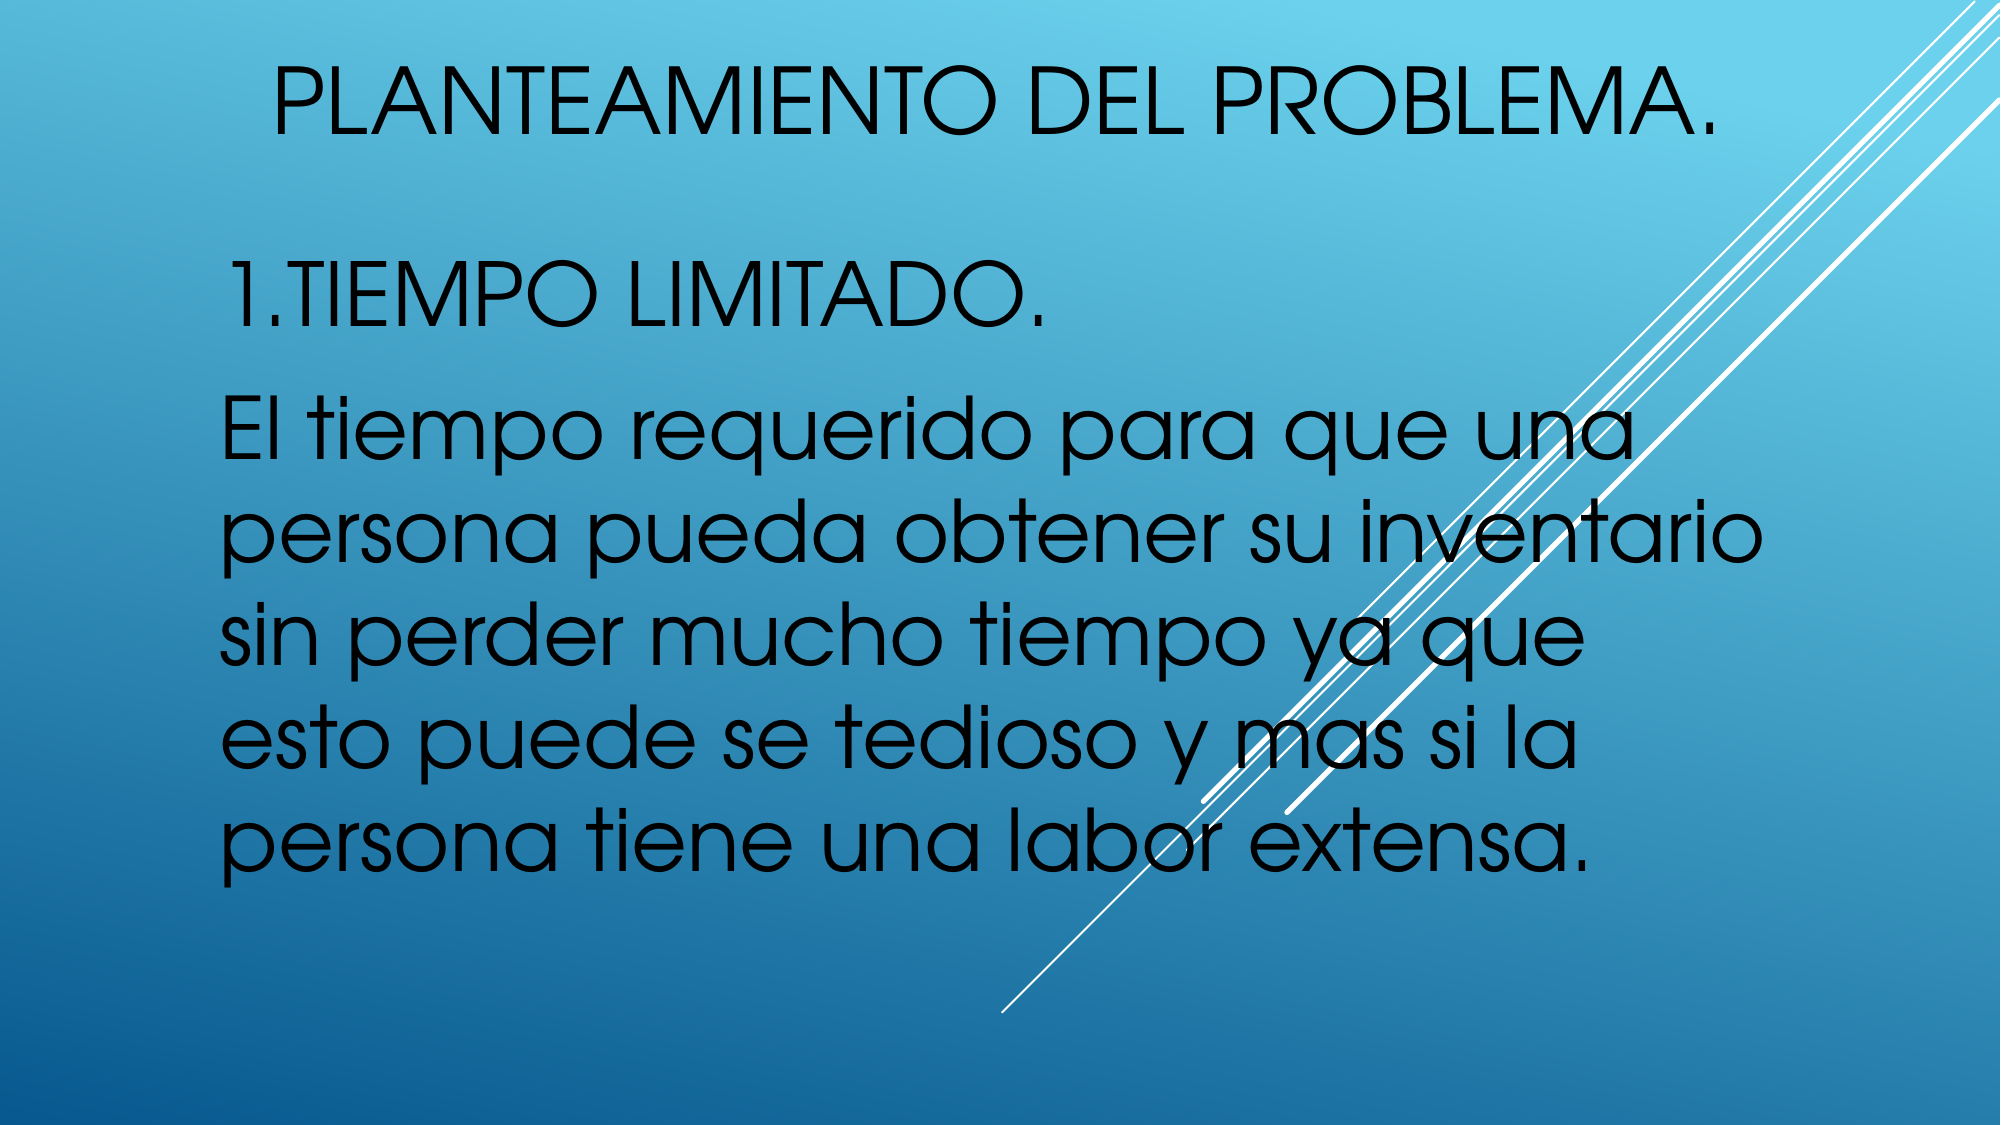

PLANTEAMIENTO DEL PROBLEMA.
1.TIEMPO LIMITADO.
El tiempo requerido para que una  persona pueda obtener su inventario sin perder mucho tiempo ya que esto puede se tedioso y mas si la persona tiene una labor extensa.